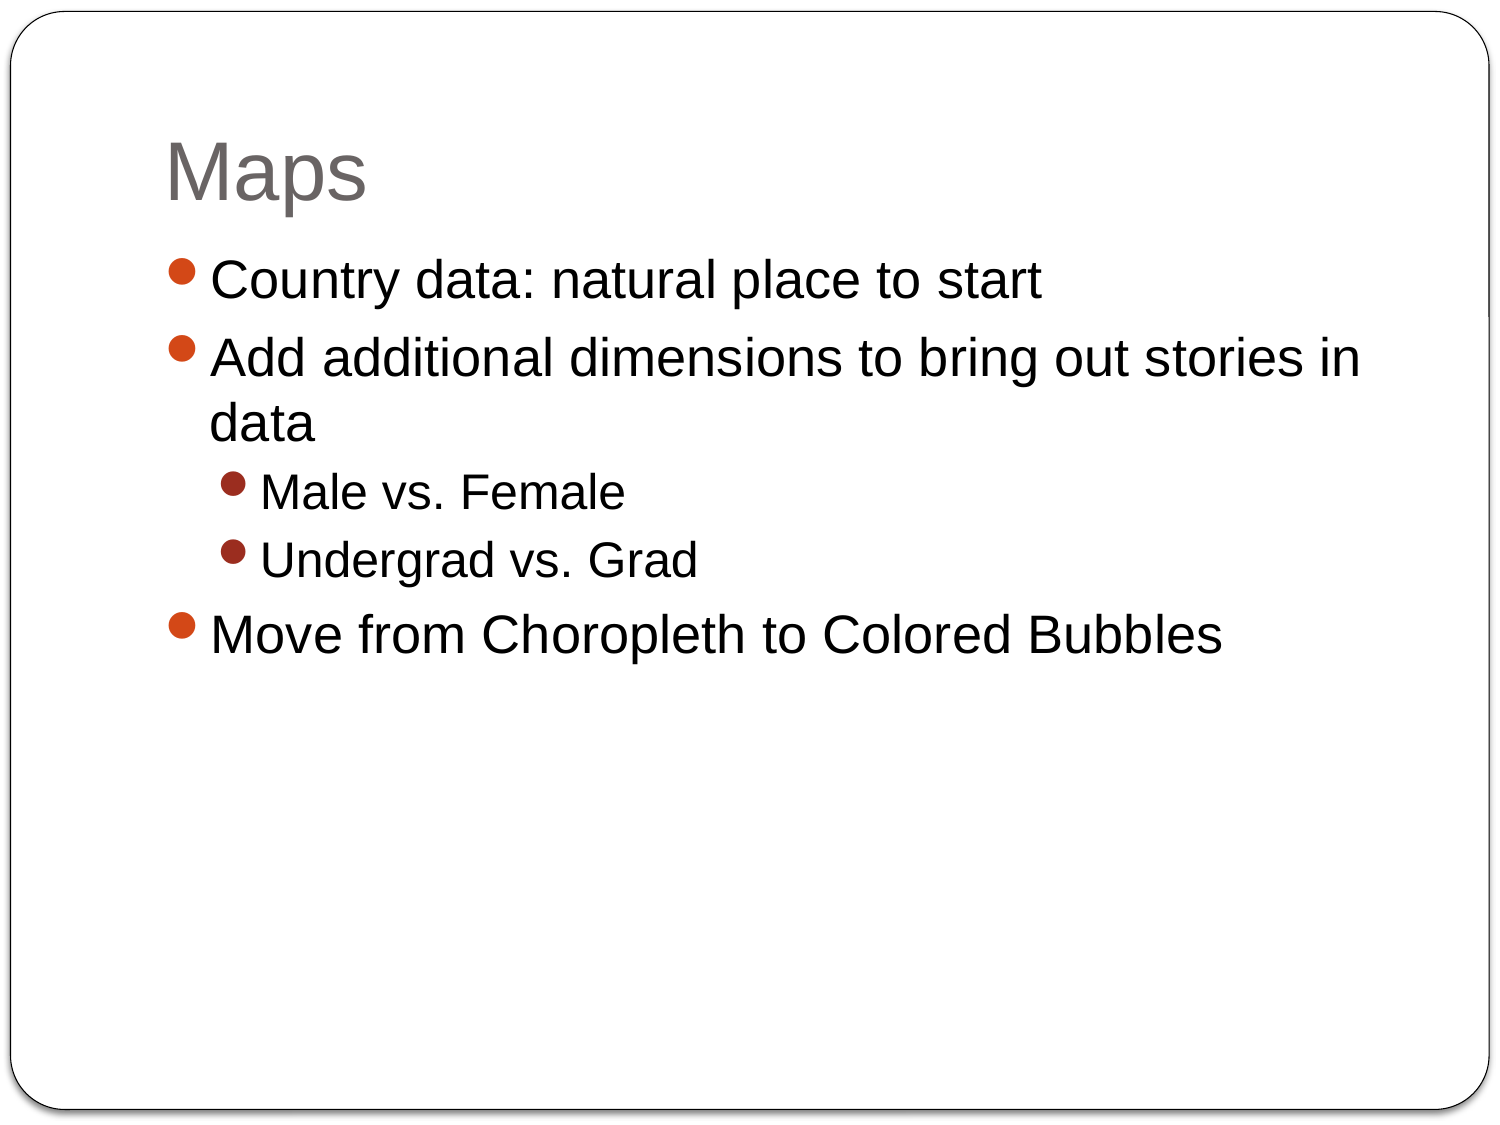

# Maps
Country data: natural place to start
Add additional dimensions to bring out stories in data
Male vs. Female
Undergrad vs. Grad
Move from Choropleth to Colored Bubbles